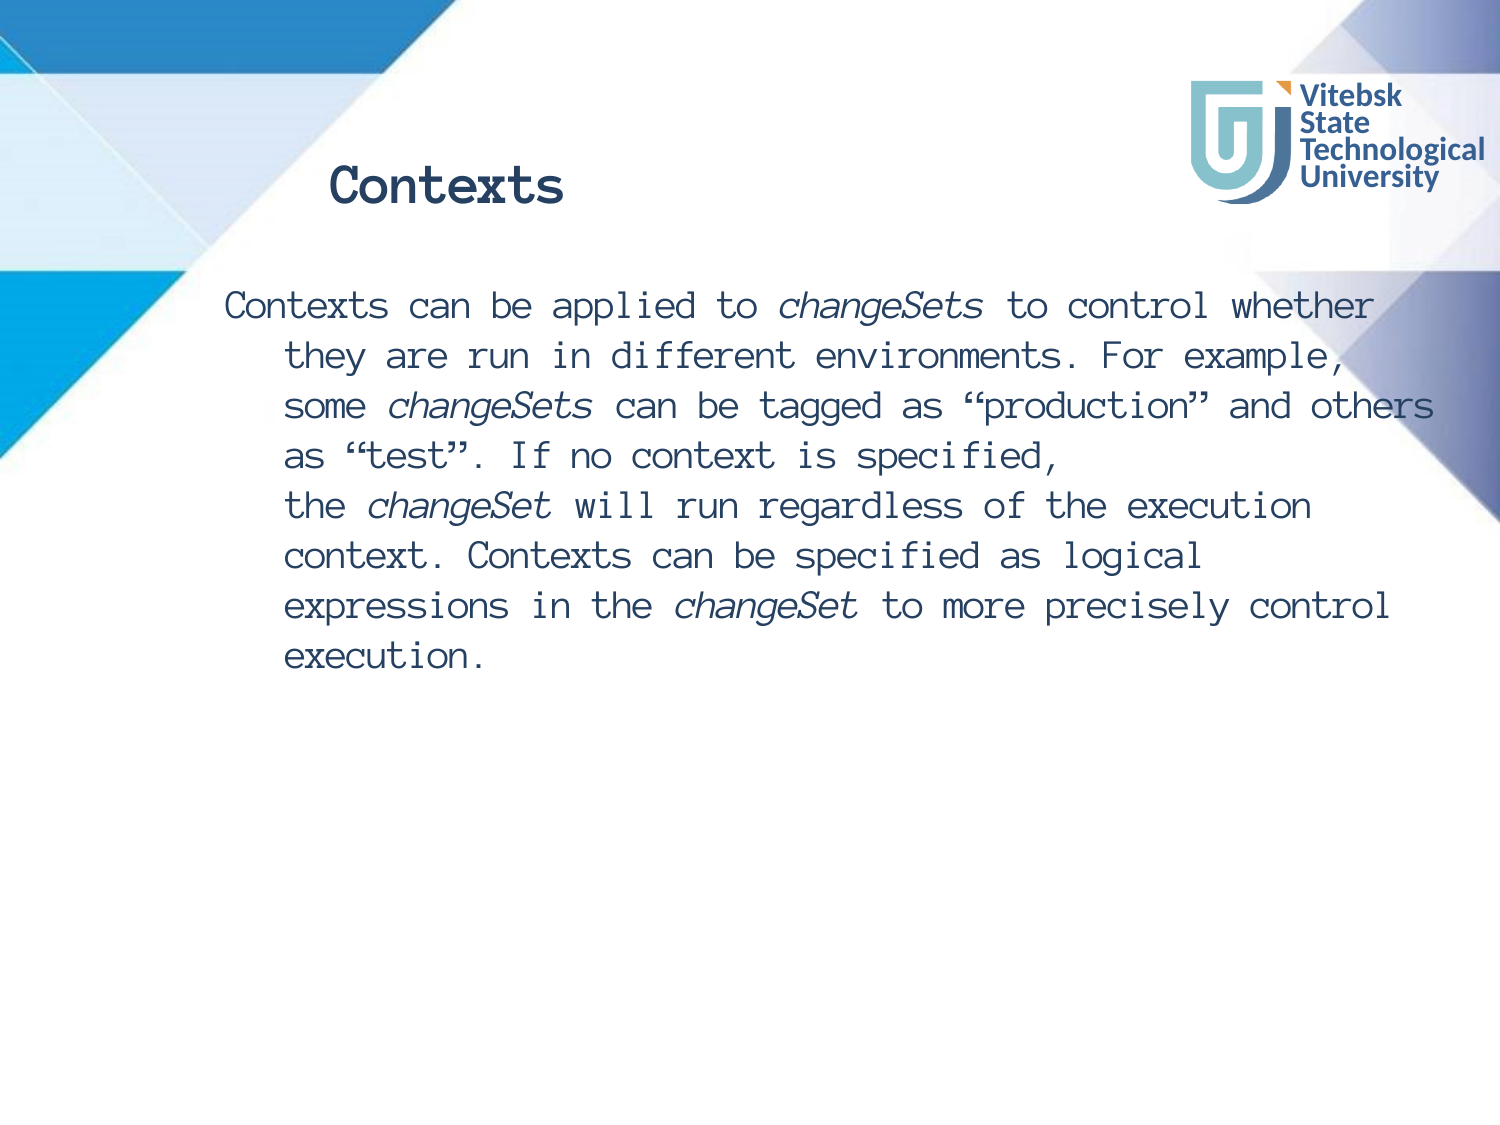

# Contexts
Contexts can be applied to changeSets to control whether they are run in different environments. For example, some changeSets can be tagged as “production” and others as “test”. If no context is specified, the changeSet will run regardless of the execution context. Contexts can be specified as logical expressions in the changeSet to more precisely control execution.